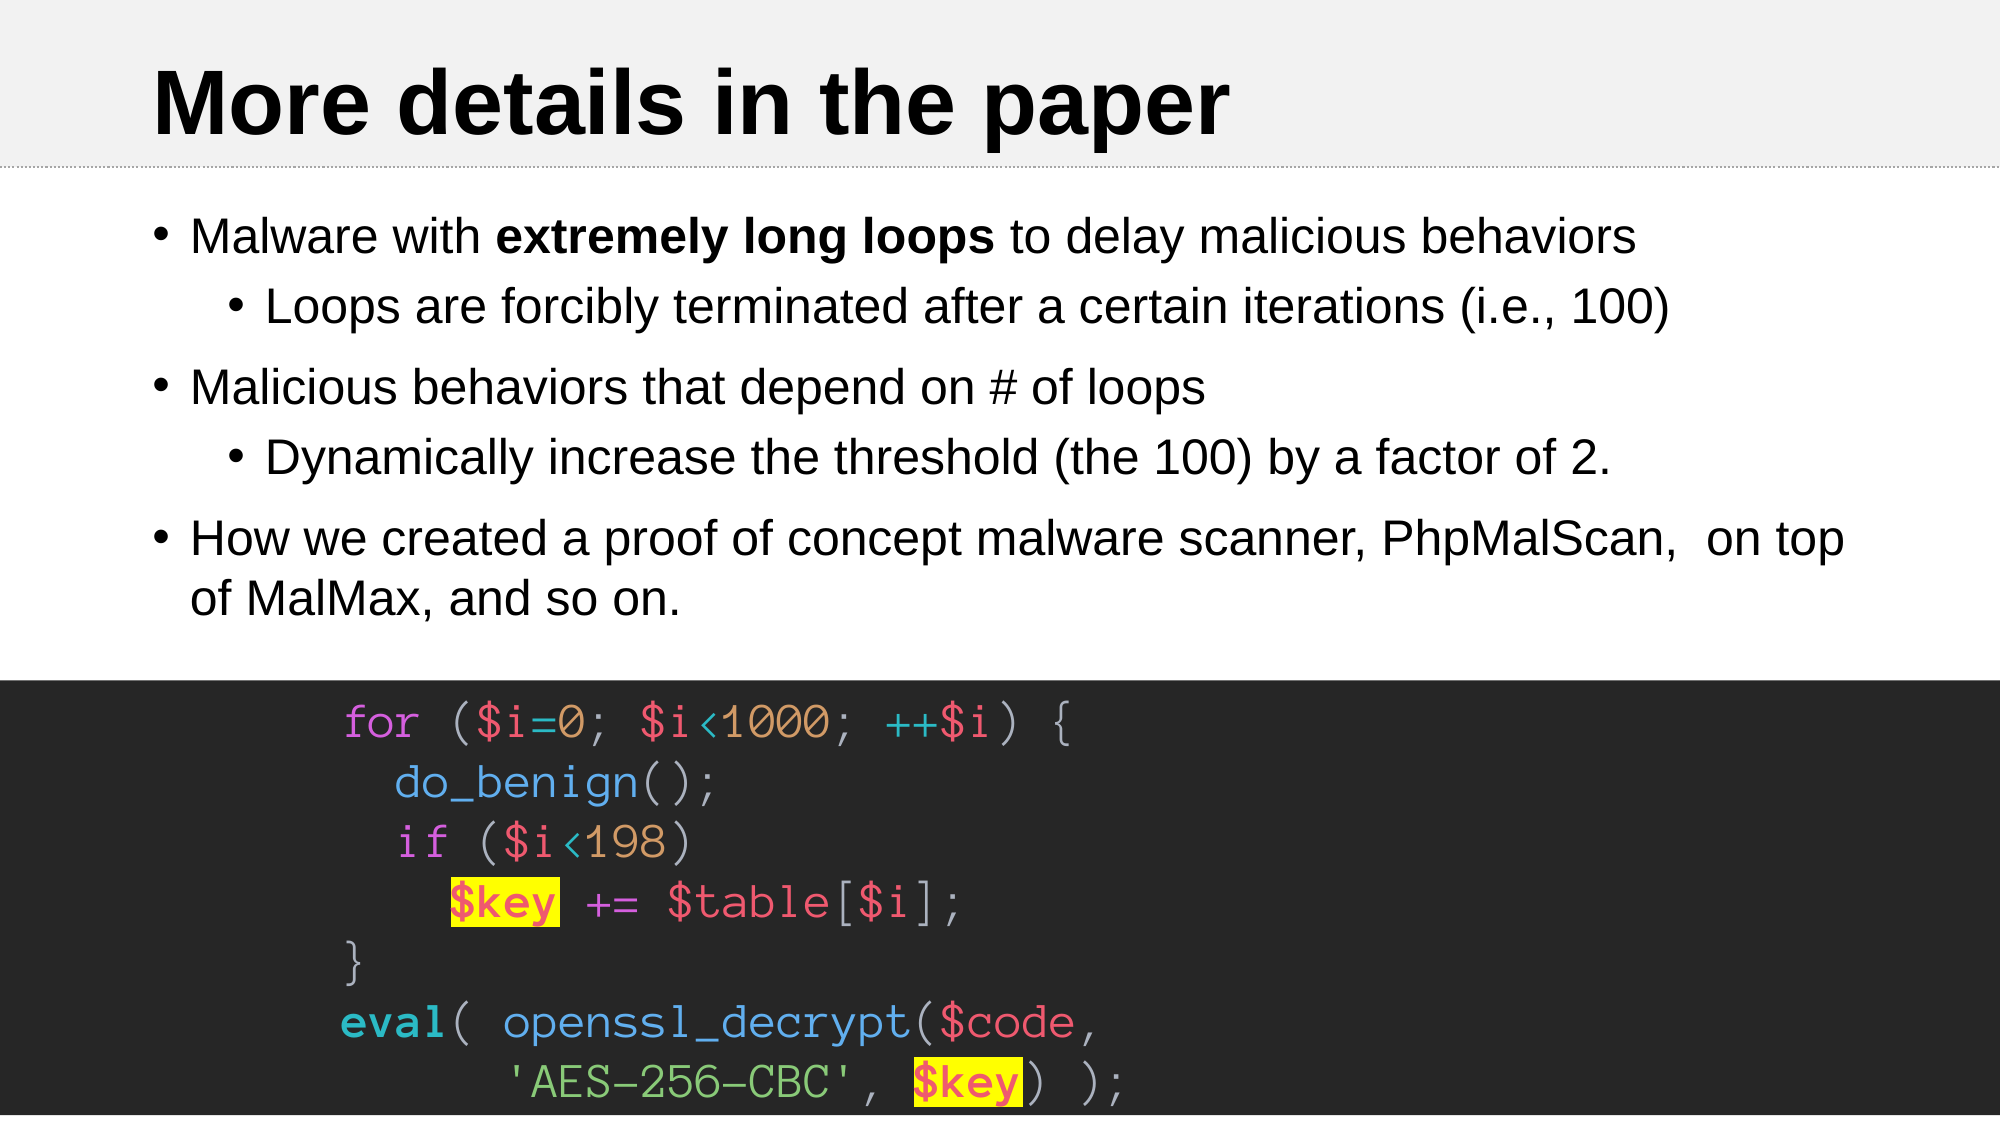

# More details in the paper
Malware with extremely long loops to delay malicious behaviors
Loops are forcibly terminated after a certain iterations (i.e., 100)
Malicious behaviors that depend on # of loops
Dynamically increase the threshold (the 100) by a factor of 2.
How we created a proof of concept malware scanner, PhpMalScan,  on top of MalMax, and so on.

 for ($i=0; $i<1000; ++$i) {
   do_benign();
   if ($i<198)
     $key += $table[$i];
 }
 eval( openssl_decrypt($code,
       'AES-256-CBC', $key) );
20